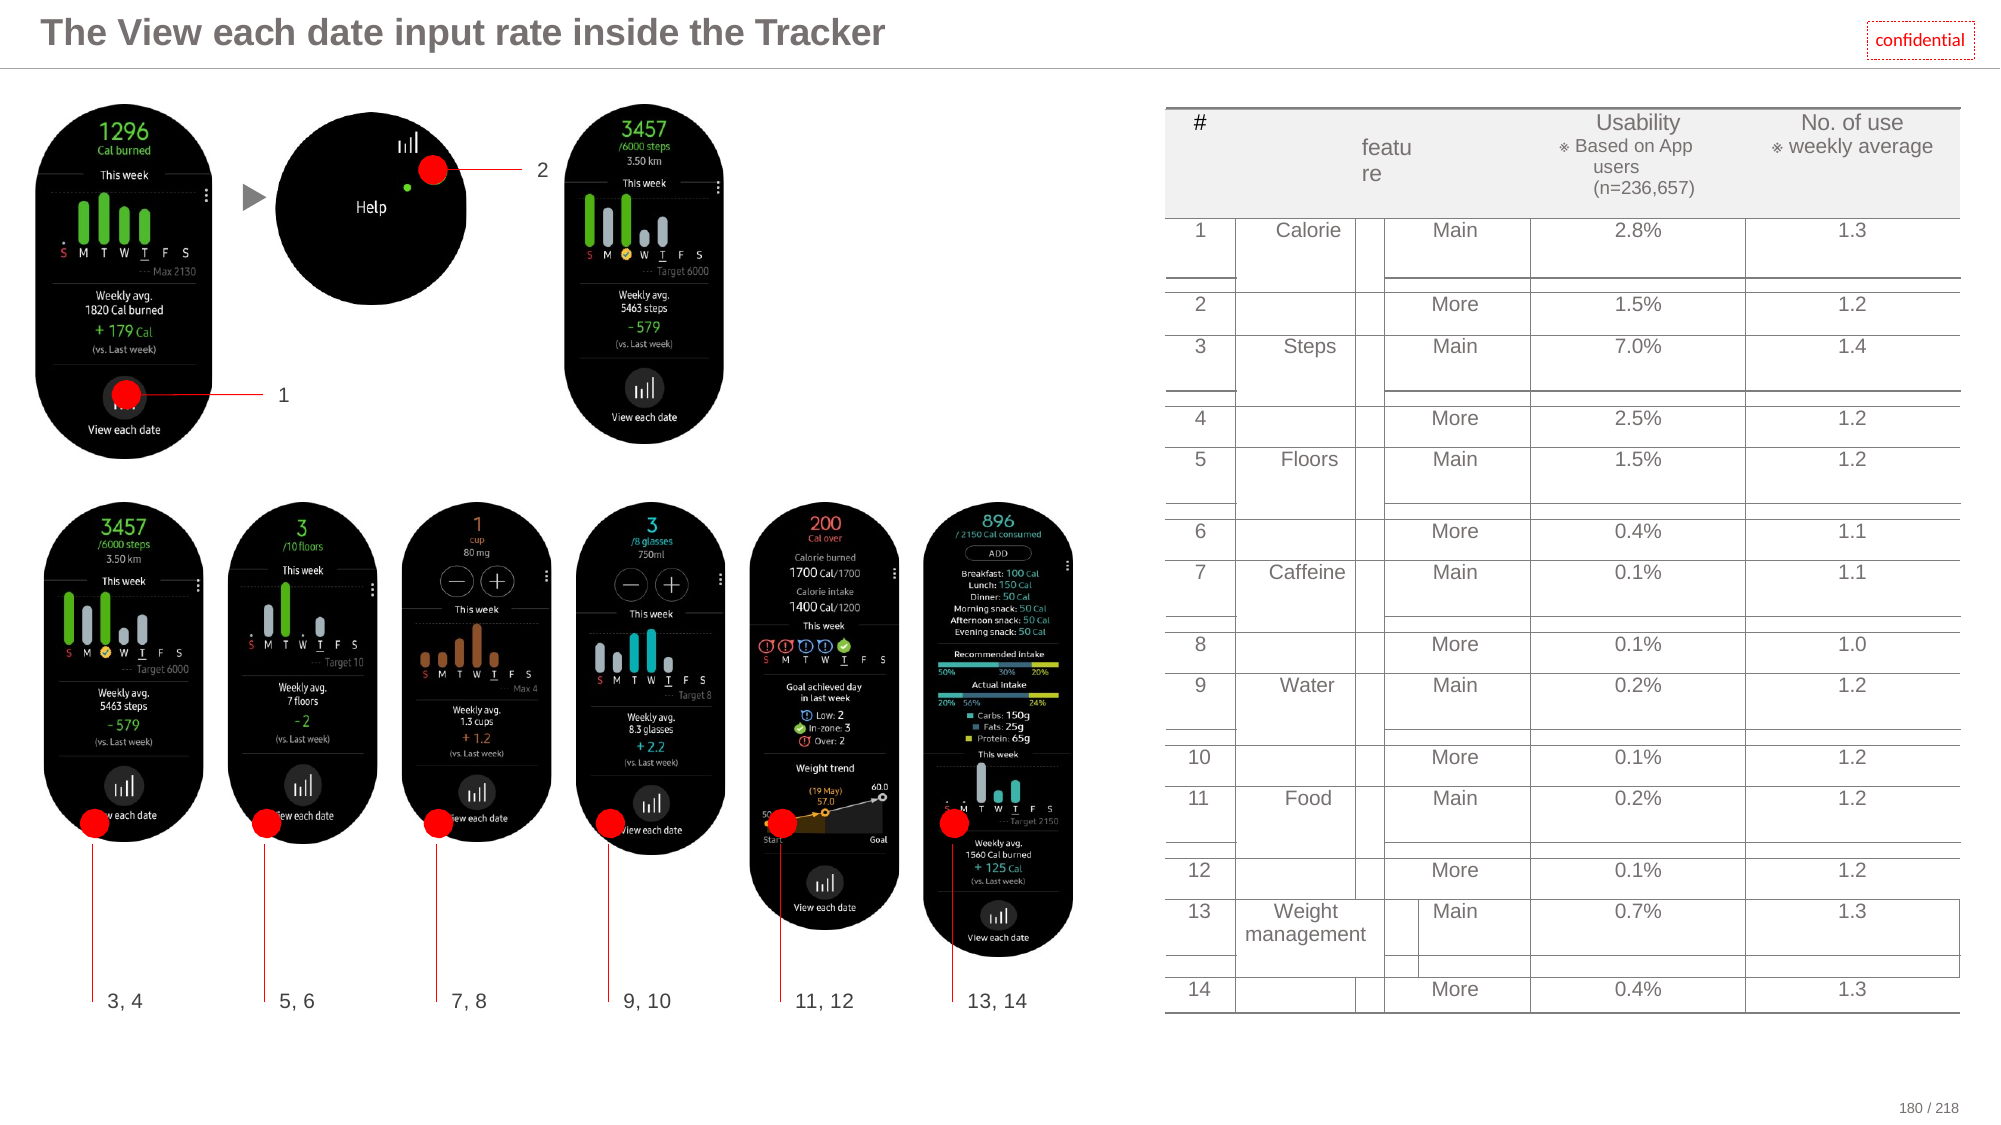

# The View each date input rate inside the Tracker
confidential

| # |  | feature |  | Usability ※ Based on App users (n=236,657) | No. of use ※ weekly average |
| --- | --- | --- | --- | --- | --- |
| 1 | Calorie |  | Main | 2.8% | 1.3 |
| 2 |  |  | More | 1.5% | 1.2 |
| 3 | Steps |  | Main | 7.0% | 1.4 |
| 4 |  |  | More | 2.5% | 1.2 |
| 5 | Floors |  | Main | 1.5% | 1.2 |
| 6 |  |  | More | 0.4% | 1.1 |
| 7 | Caffeine |  | Main | 0.1% | 1.1 |
| 8 |  |  | More | 0.1% | 1.0 |
| 9 | Water |  | Main | 0.2% | 1.2 |
| 10 |  |  | More | 0.1% | 1.2 |
| 11 | Food |  | Main | 0.2% | 1.2 |
| 12 |  |  | More | 0.1% | 1.2 |
| 13 | Weight management |  | Main | 0.7% | 1.3 |
| 14 |  |  | More | 0.4% | 1.3 |

2

1

3, 4
5, 6
7, 8
9, 10
11, 12
13, 14
180 / 218